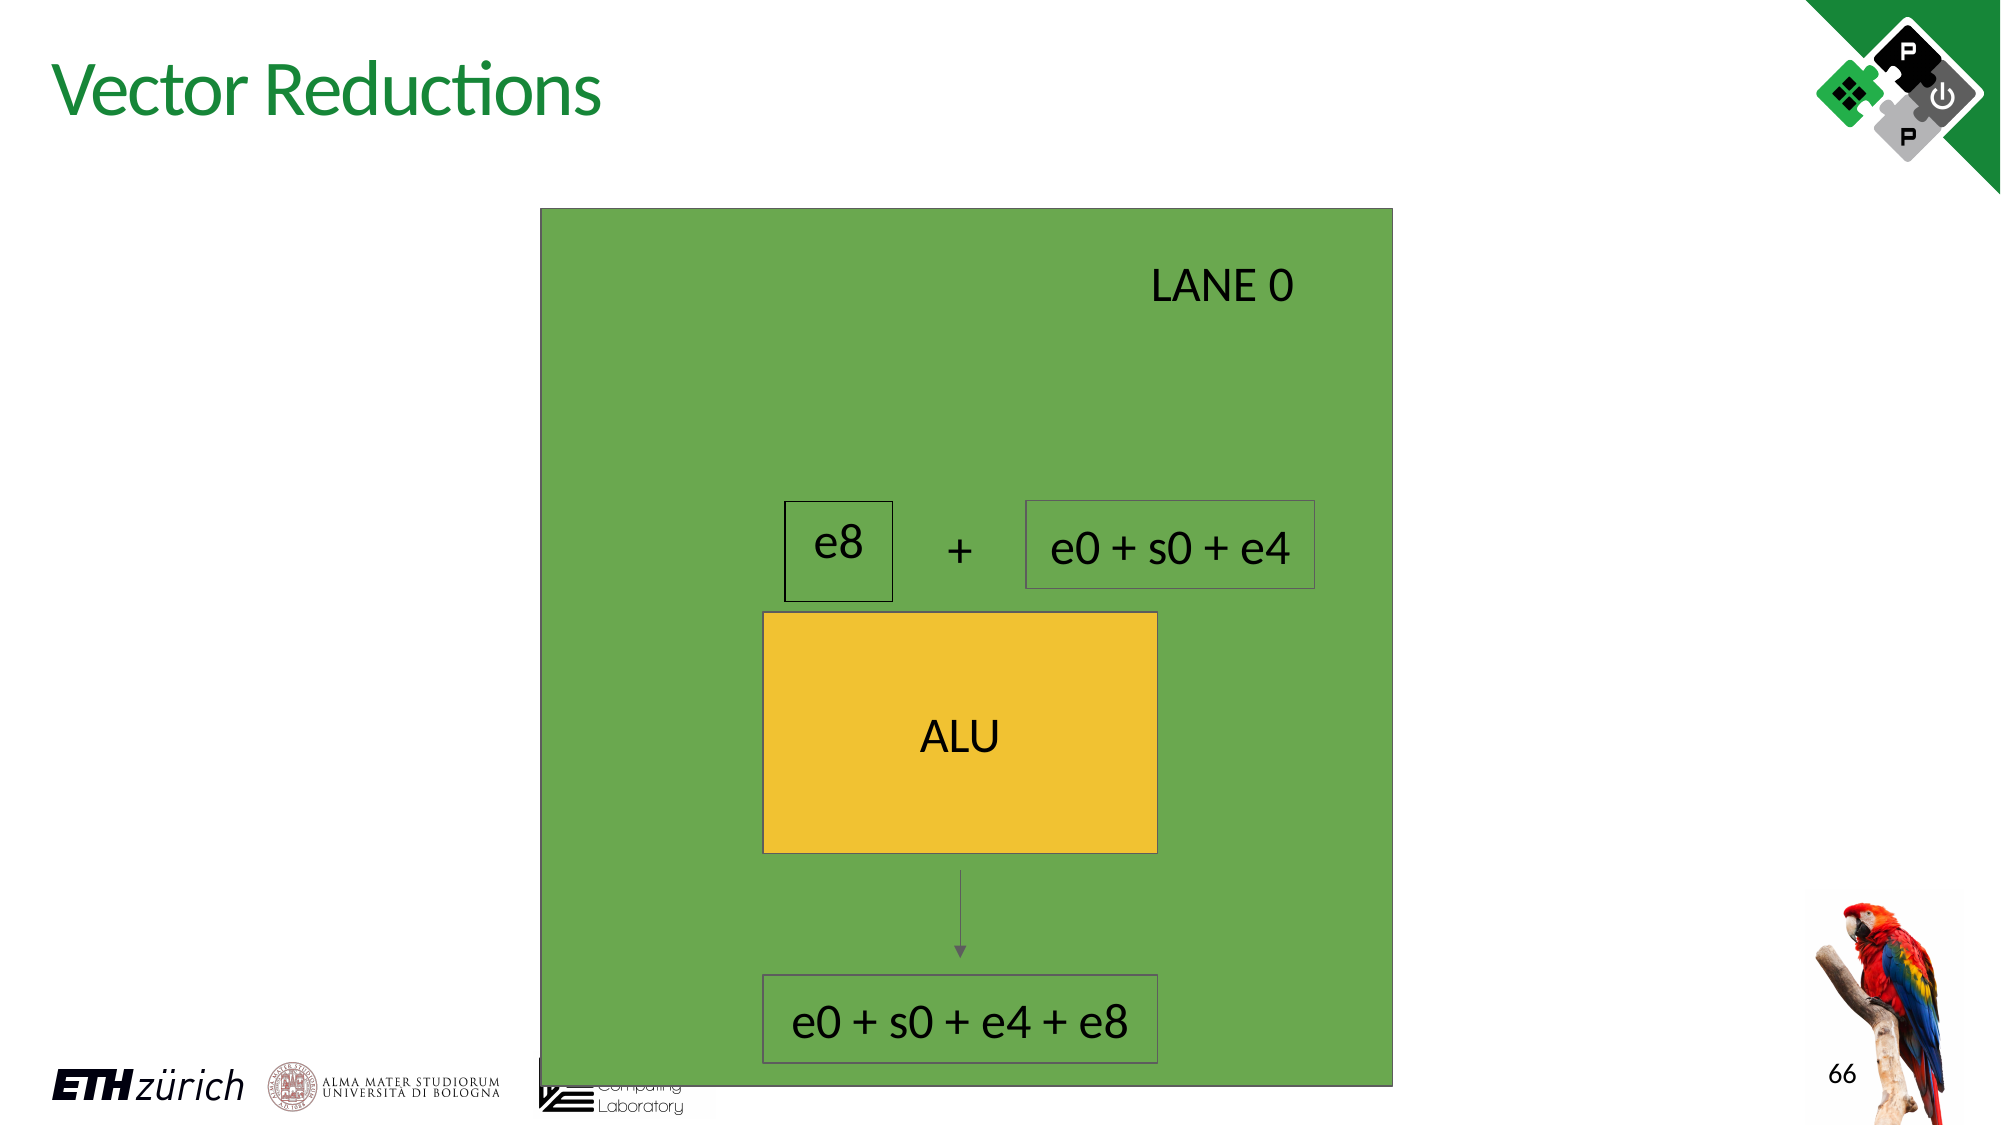

# Vector Reductions

LANE 0
+
e0 + s0 + e4
| e8 |
| --- |
ALU
e0 + s0 + e4 + e8
66